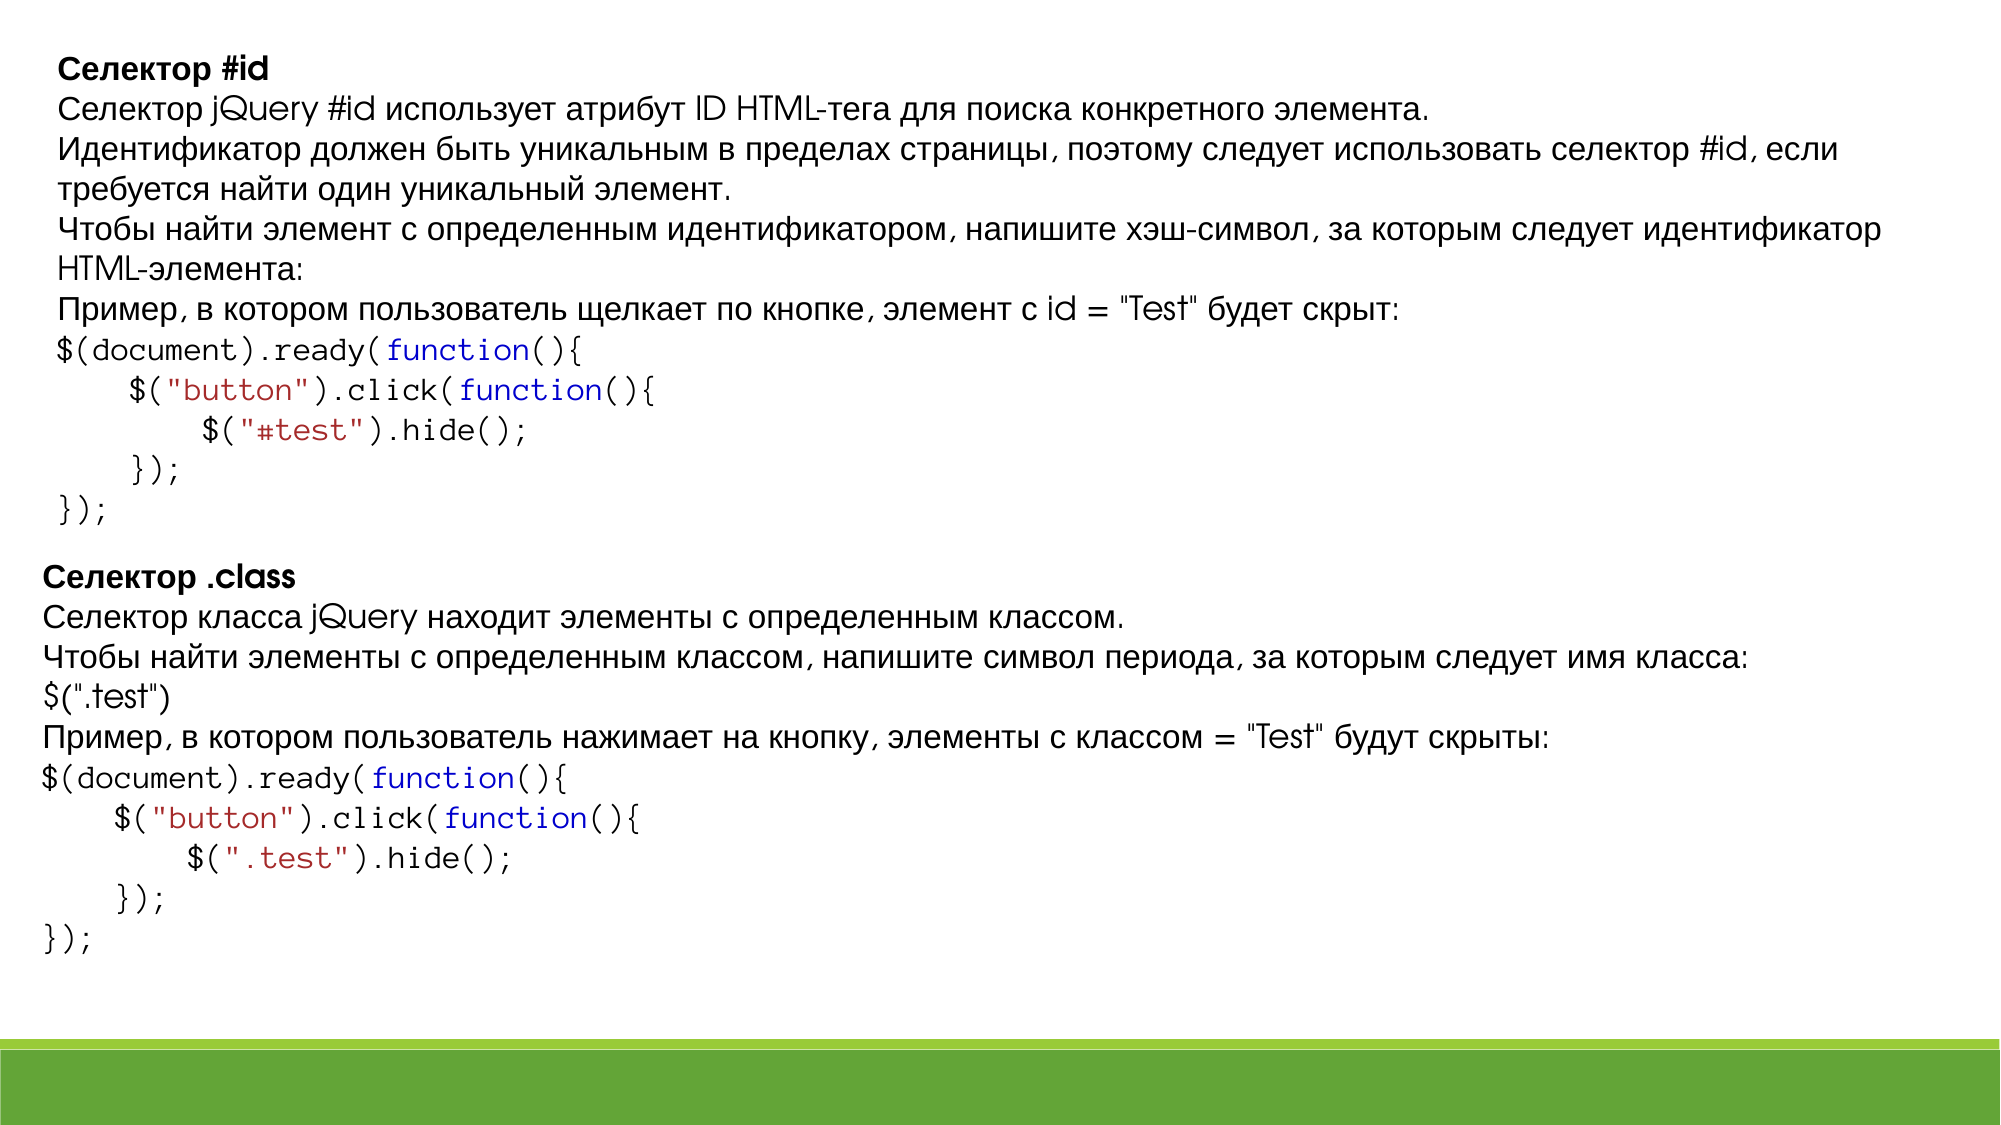

Селектор #id
Селектор jQuery #id использует атрибут ID HTML-тега для поиска конкретного элемента.
Идентификатор должен быть уникальным в пределах страницы, поэтому следует использовать селектор #id, если требуется найти один уникальный элемент.
Чтобы найти элемент с определенным идентификатором, напишите хэш-символ, за которым следует идентификатор HTML-элемента:
Пример, в котором пользователь щелкает по кнопке, элемент с id = "Test" будет скрыт:
$(document).ready(function(){
    $("button").click(function(){
        $("#test").hide();
    });
});

Селектор .class
Селектор класса jQuery находит элементы с определенным классом.
Чтобы найти элементы с определенным классом, напишите символ периода, за которым следует имя класса:
$(".test")
Пример, в котором пользователь нажимает на кнопку, элементы с классом = "Test" будут скрыты:
$(document).ready(function(){
    $("button").click(function(){
        $(".test").hide();
    });
});